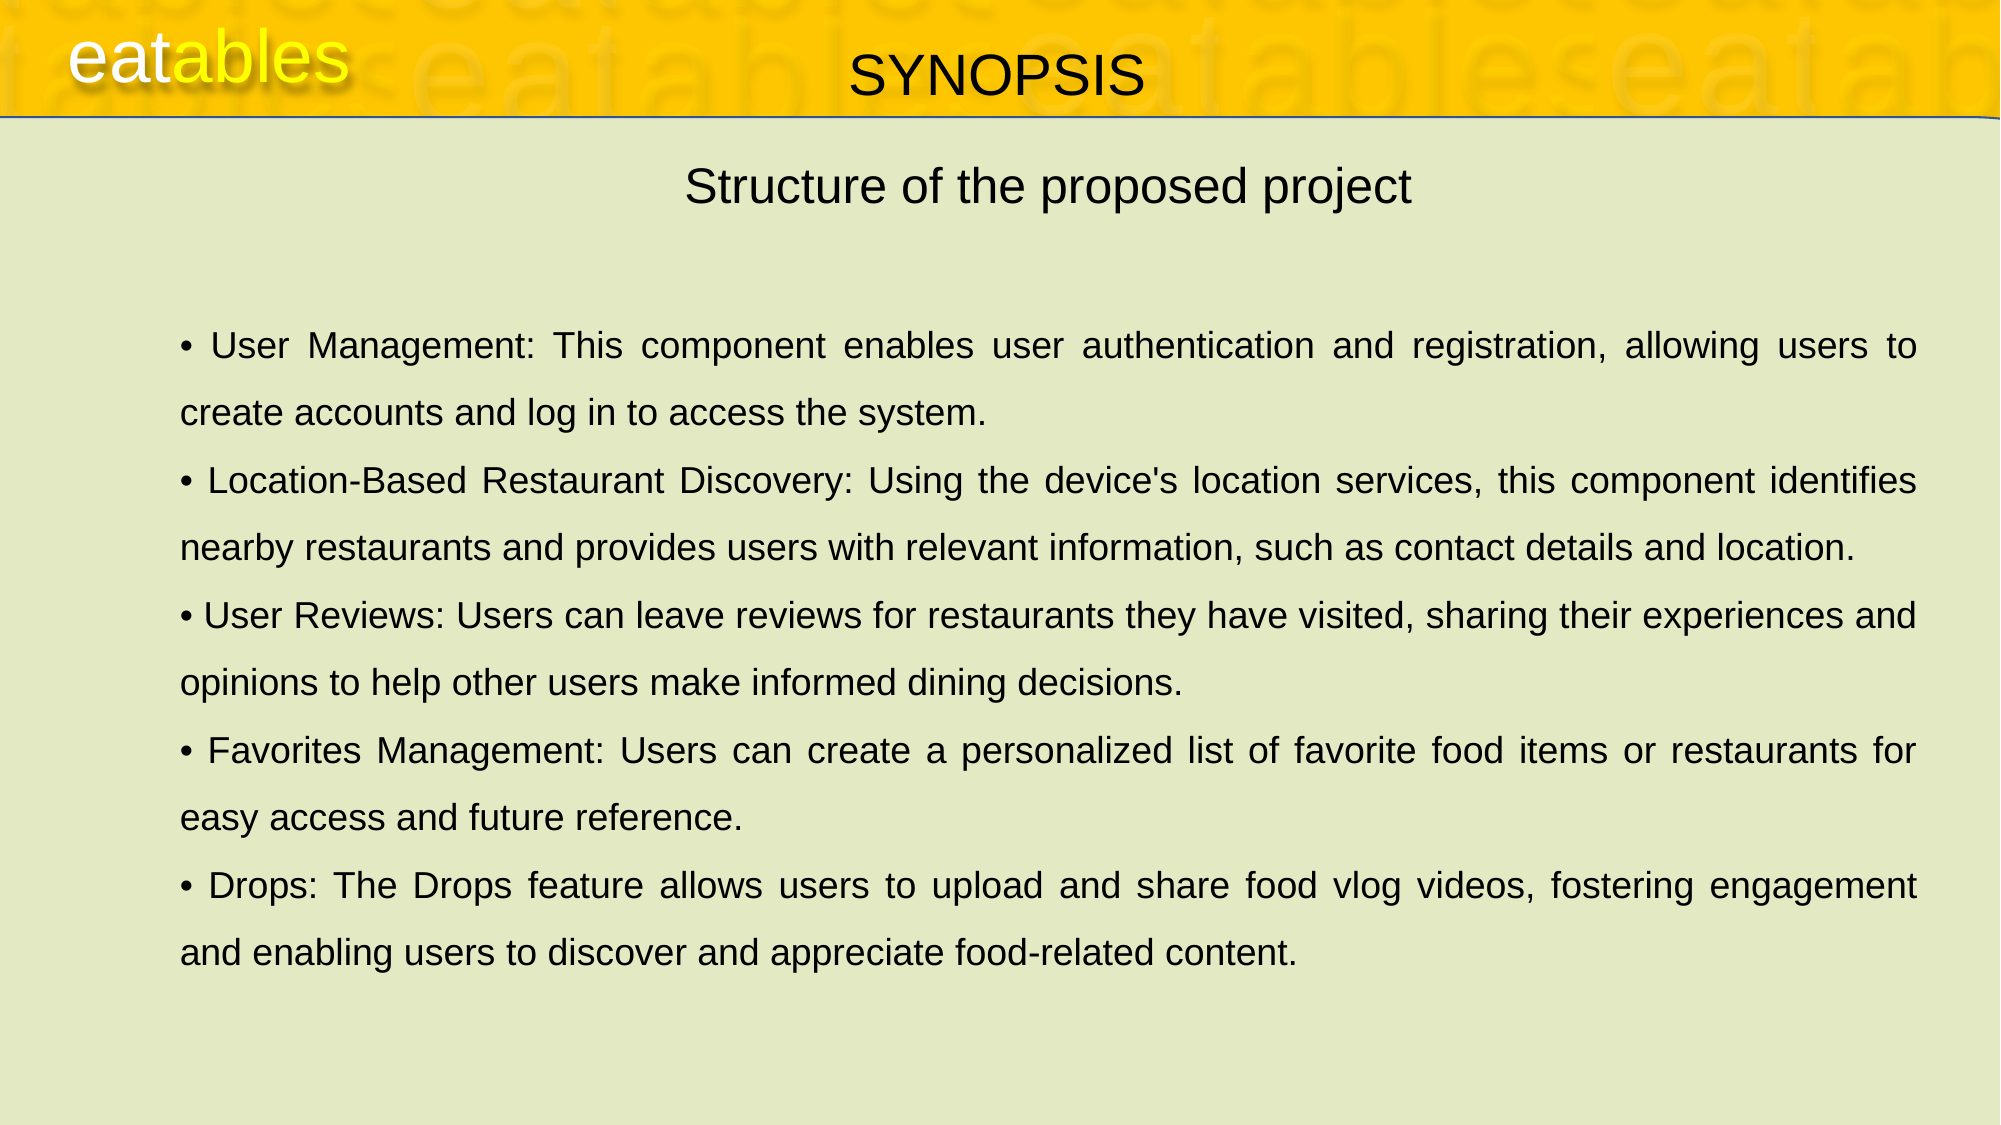

eatables
eatables
eatables
eatables
eatables
eatables
eatables
eatables
eatables
eatables
eatables
eatables
eatables
eatables
eatables
eatables
eatables
eatables
eatables
eatables
eatables
eatables
eatables
eatables
eatables
eatables
eatables
eatables
eatables
eatables
eatables
eatables
eatables
eatables
eatables
eatables
eatables
eatables
eatables
eatables
eatables
eatables
eatables
eatables
eatables

eatables
eatables
eatables
eatables
eatables
eatables
eatables
eatables
eatables
eatables
eatables
eatables
eatables
eatables
eatables
eatables
eatables
eatables
eatables
eatables
eatables
eatables
eatables
eatables
eatables
eatables
eatables
eatables
eatables
eatables
eatables
eatables
eatables
eatables
eatables
eatables
eatables
eatables
eatables
eatables
eatables
eatables
eatables
eatables
DOCUMENTATIONS
SYNOPSIS
Structure of the proposed project
• User Management: This component enables user authentication and registration, allowing users to create accounts and log in to access the system.
• Location-Based Restaurant Discovery: Using the device's location services, this component identifies nearby restaurants and provides users with relevant information, such as contact details and location.
• User Reviews: Users can leave reviews for restaurants they have visited, sharing their experiences and opinions to help other users make informed dining decisions.
• Favorites Management: Users can create a personalized list of favorite food items or restaurants for easy access and future reference.
• Drops: The Drops feature allows users to upload and share food vlog videos, fostering engagement and enabling users to discover and appreciate food-related content.
Language(s) to be used

Front-end : HTML, CSS & JavaScript
Back-end : PHP
Database : MySQL